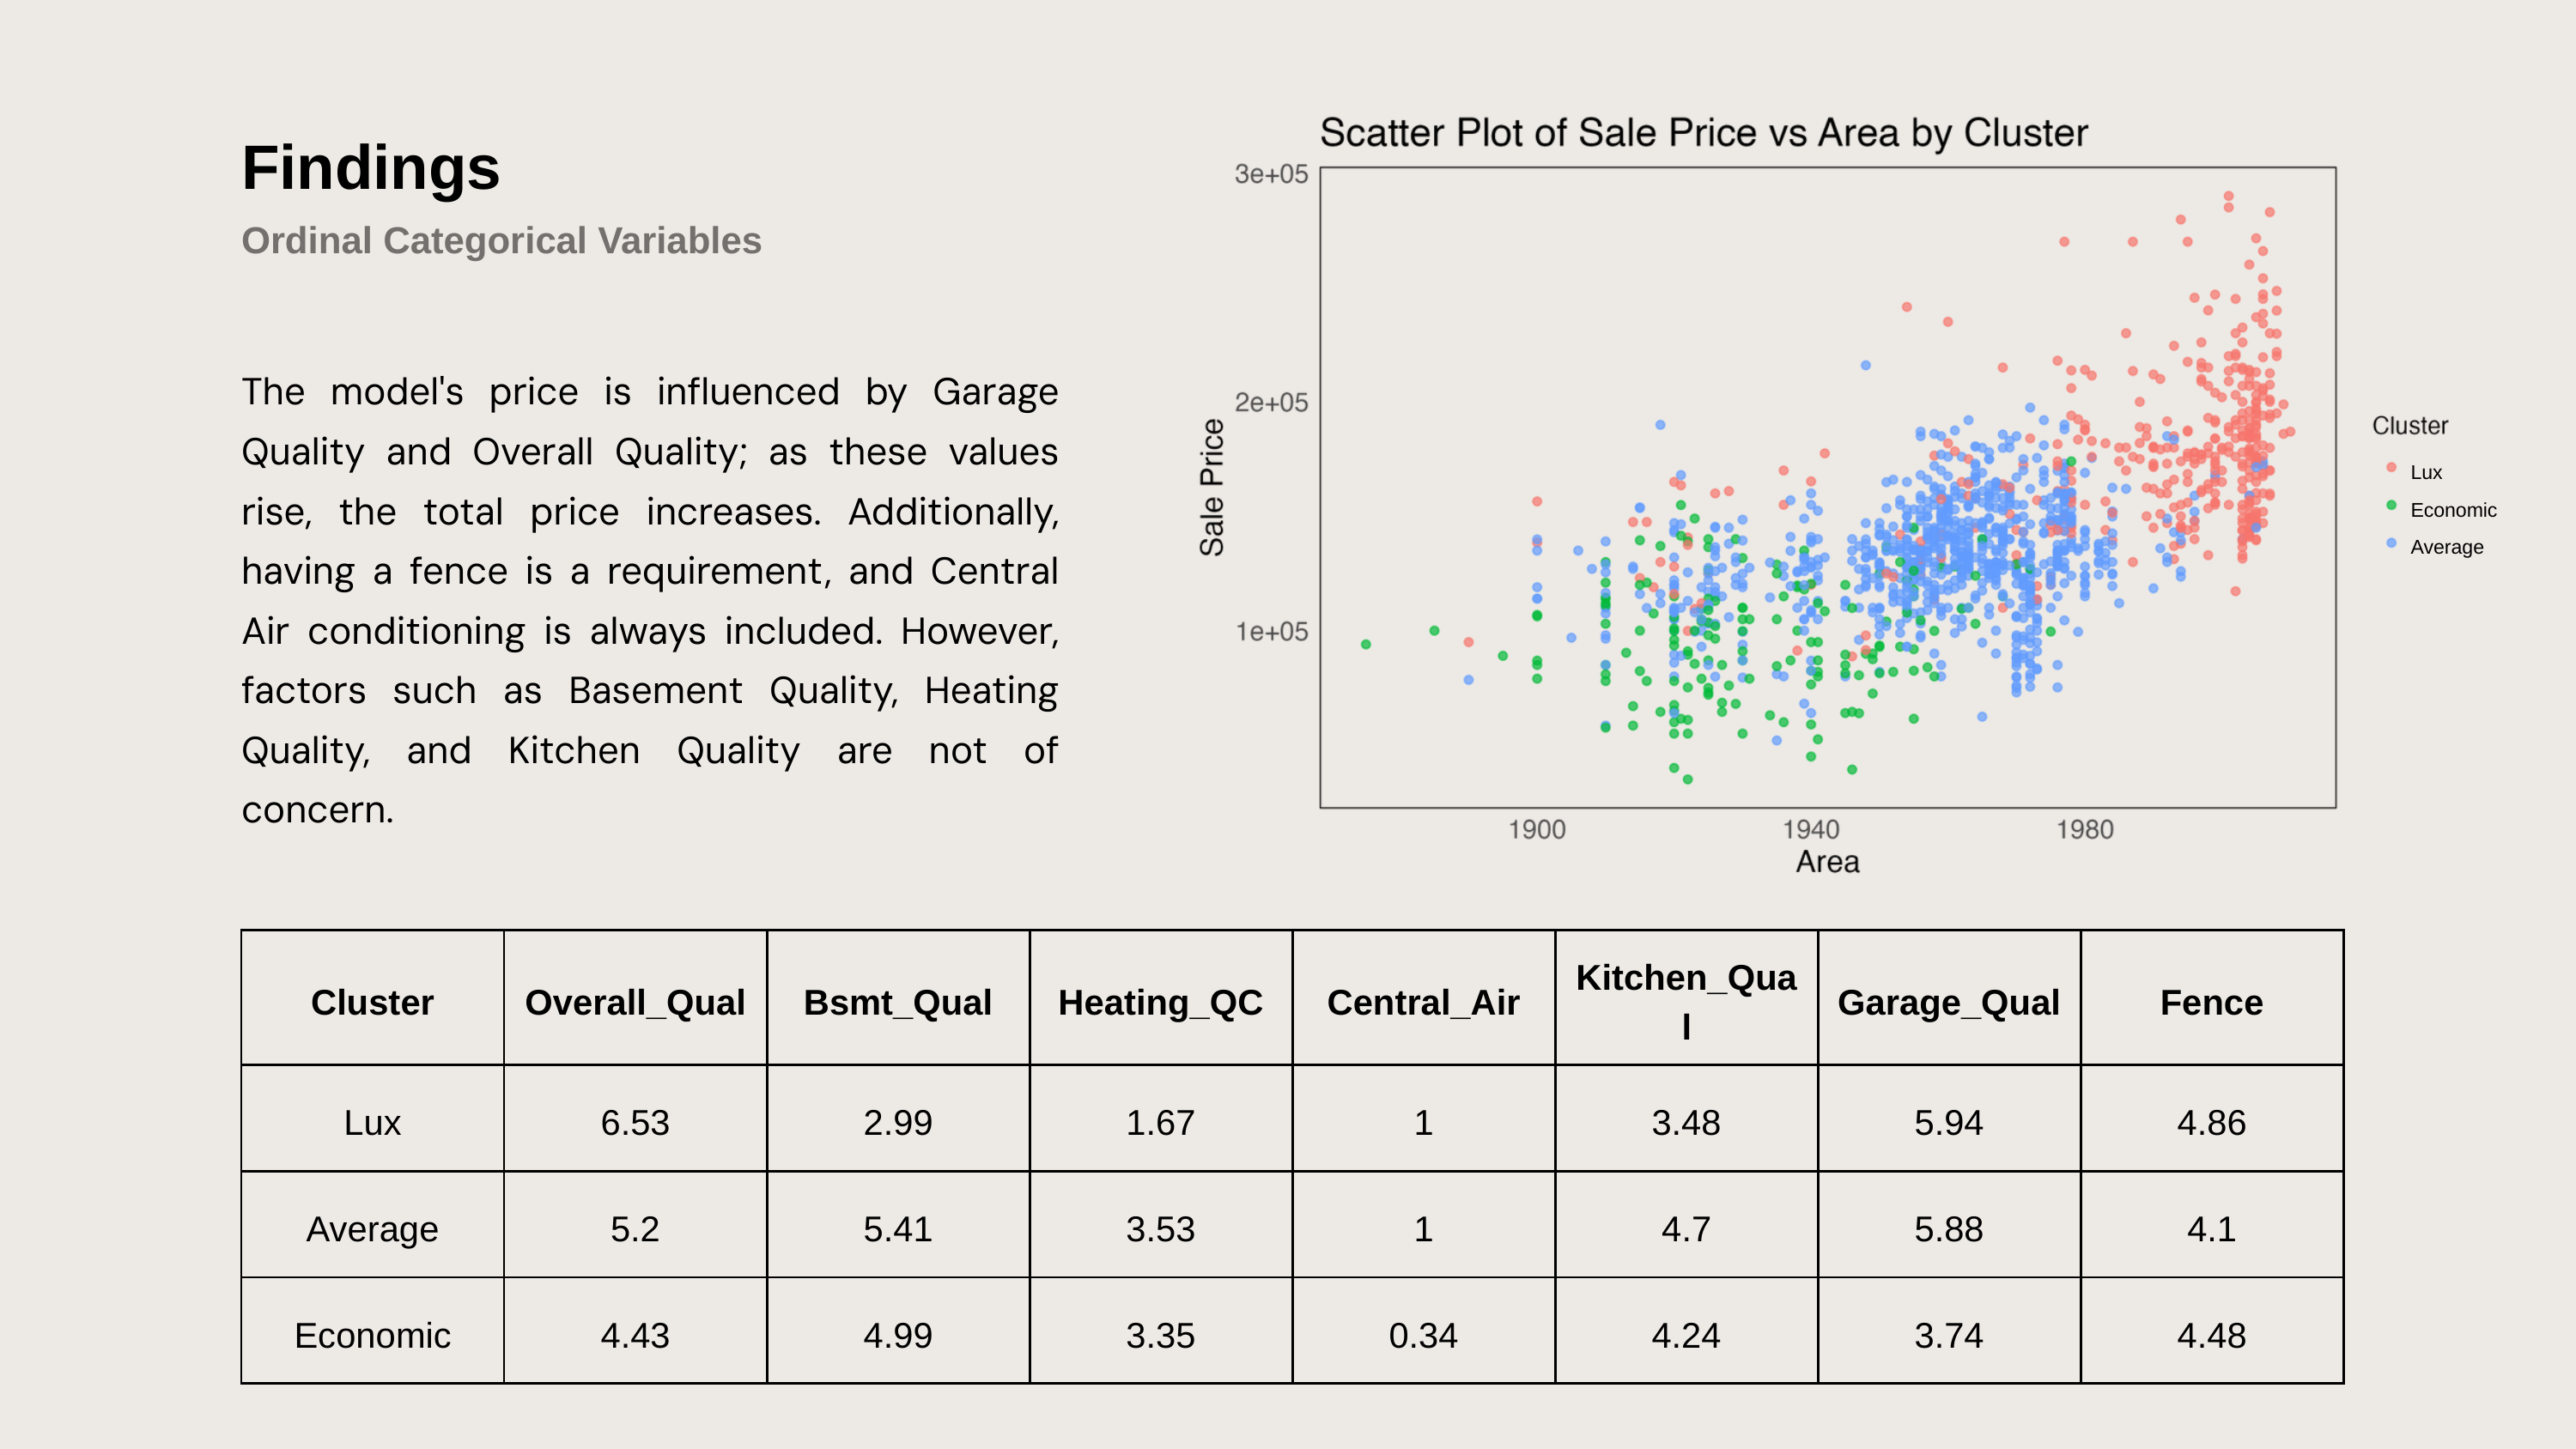

Findings
Ordinal Categorical Variables
The model's price is influenced by Garage Quality and Overall Quality; as these values rise, the total price increases. Additionally, having a fence is a requirement, and Central Air conditioning is always included. However, factors such as Basement Quality, Heating Quality, and Kitchen Quality are not of concern.
Lux
Economic
Average

| Cluster | Overall\_Qual | Bsmt\_Qual | Heating\_QC | Central\_Air | Kitchen\_Qual | Garage\_Qual | Fence |
| --- | --- | --- | --- | --- | --- | --- | --- |
| Lux | 6.53 | 2.99 | 1.67 | 1 | 3.48 | 5.94 | 4.86 |
| Average | 5.2 | 5.41 | 3.53 | 1 | 4.7 | 5.88 | 4.1 |
| Economic | 4.43 | 4.99 | 3.35 | 0.34 | 4.24 | 3.74 | 4.48 |